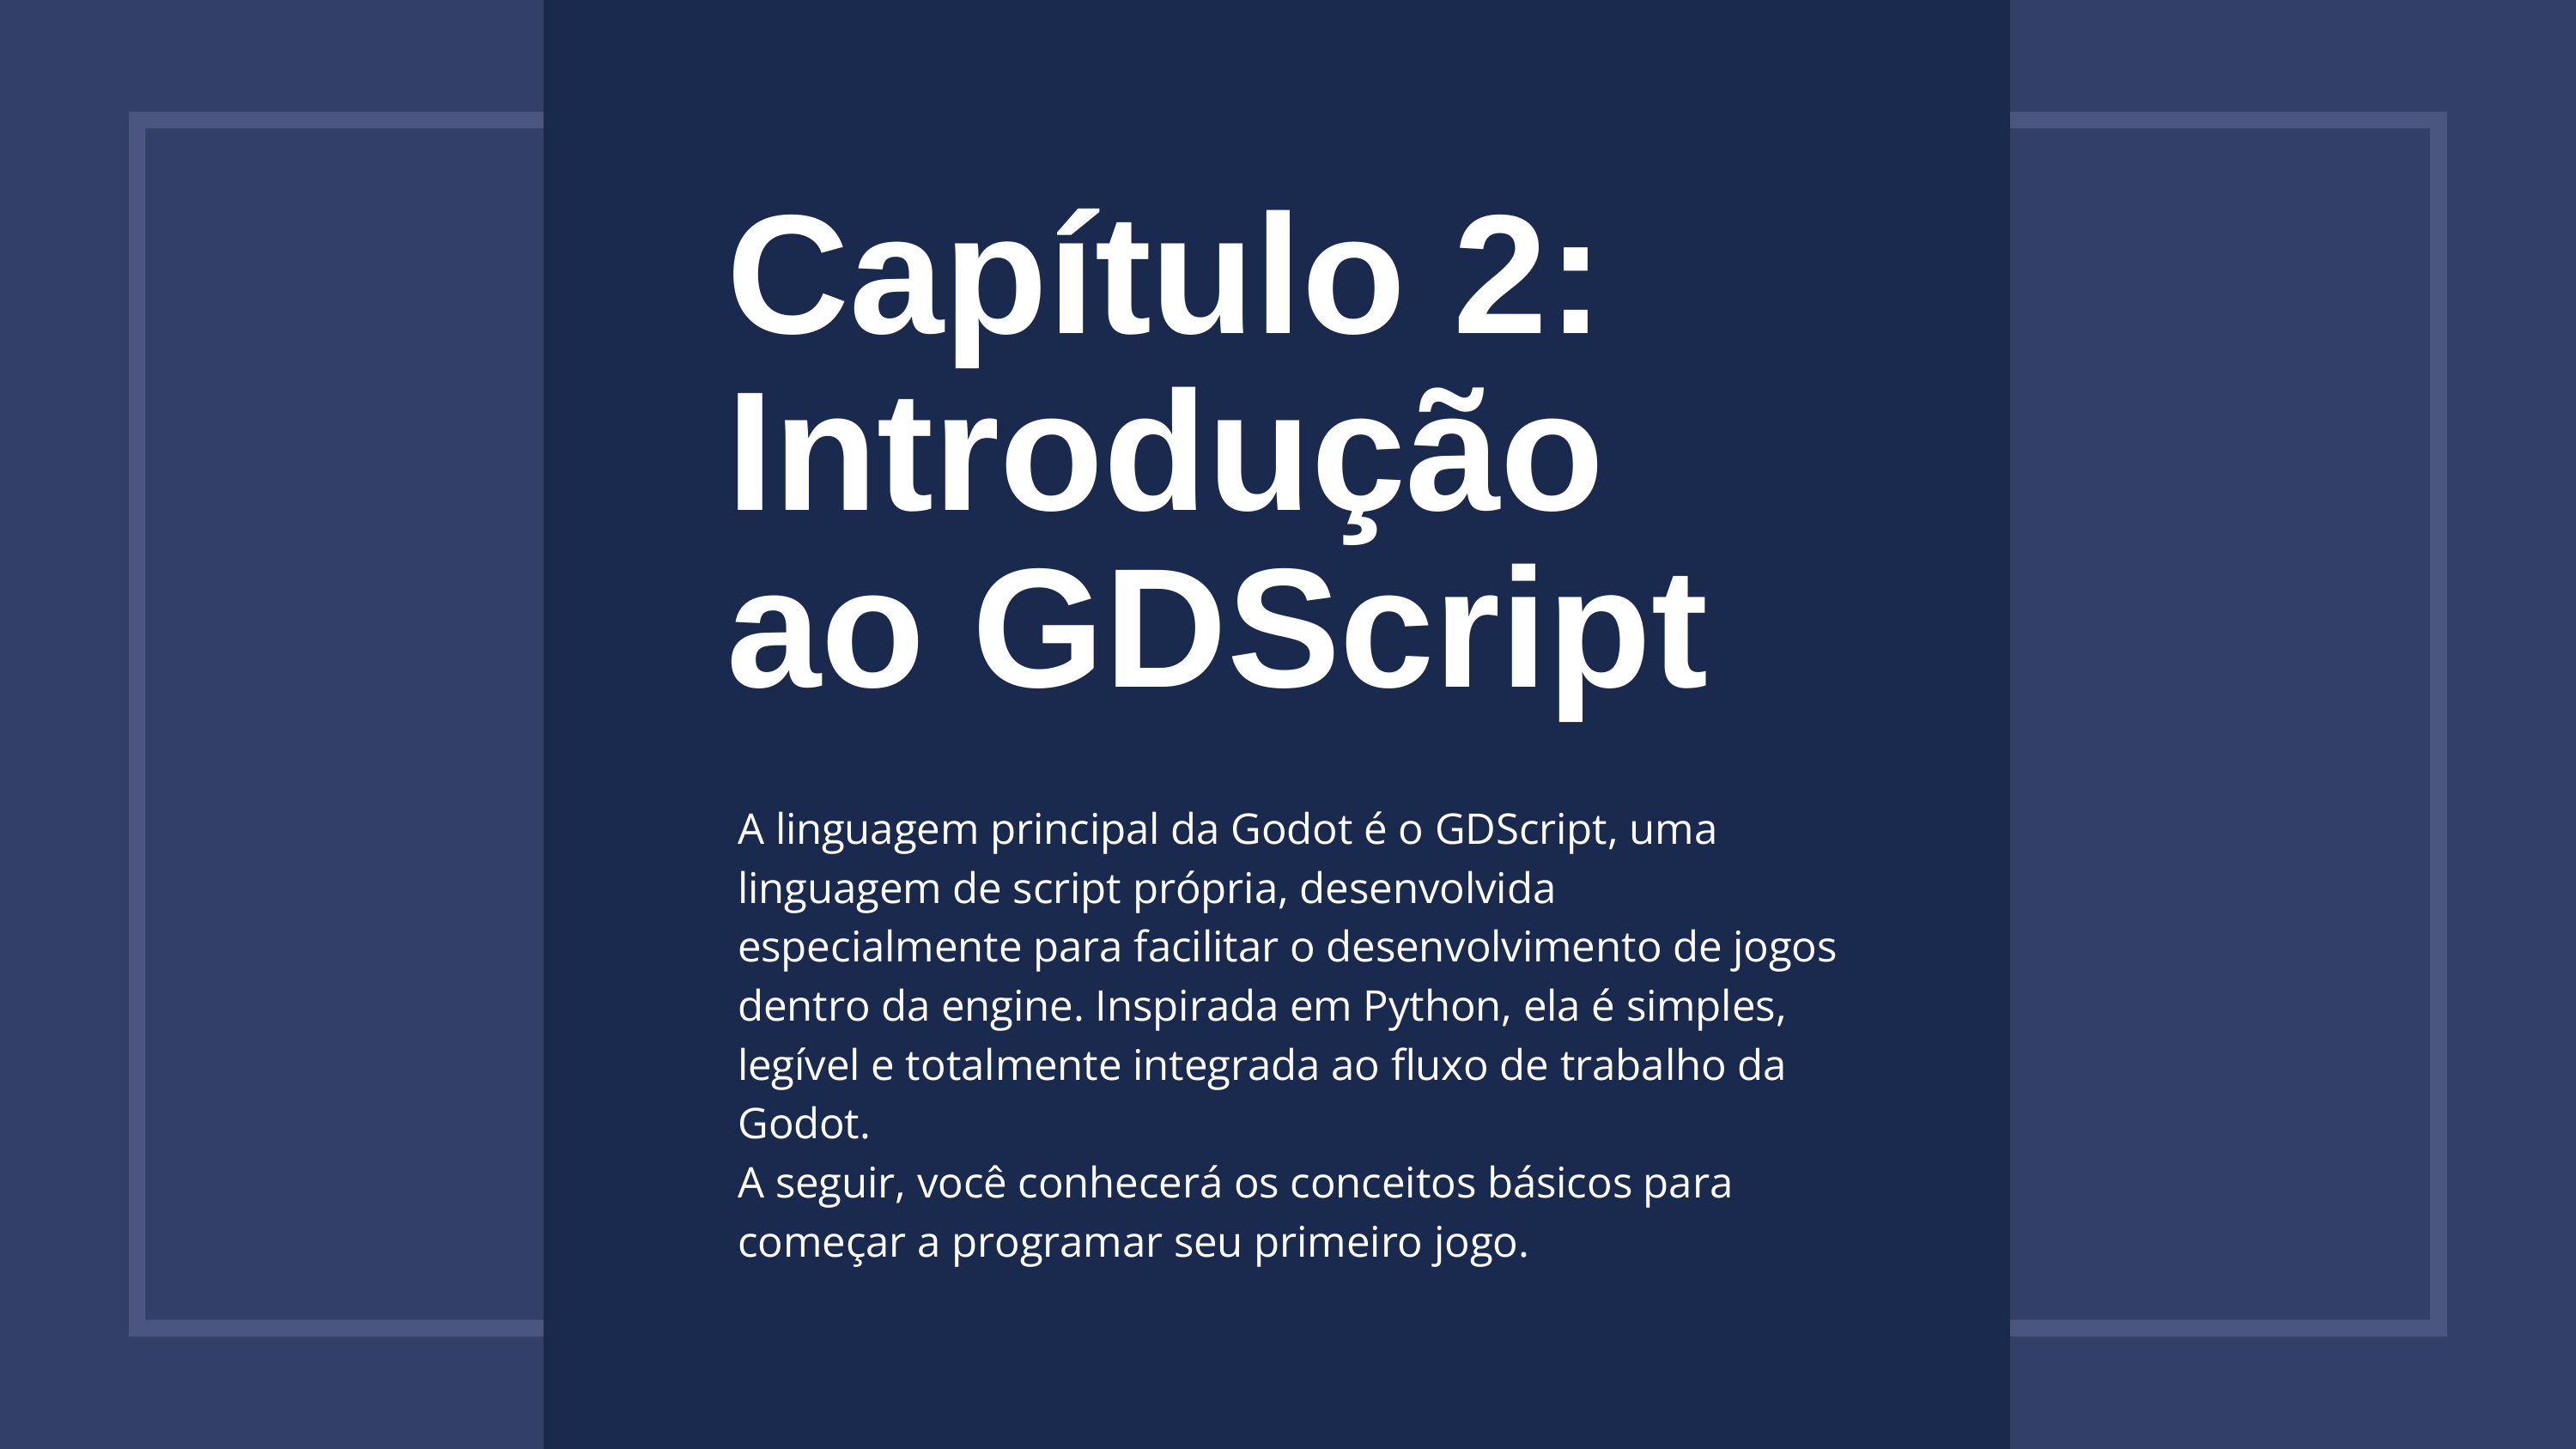

Capítulo 2: Introdução ao GDScript
A linguagem principal da Godot é o GDScript, uma linguagem de script própria, desenvolvida especialmente para facilitar o desenvolvimento de jogos dentro da engine. Inspirada em Python, ela é simples, legível e totalmente integrada ao fluxo de trabalho da Godot.
A seguir, você conhecerá os conceitos básicos para começar a programar seu primeiro jogo.